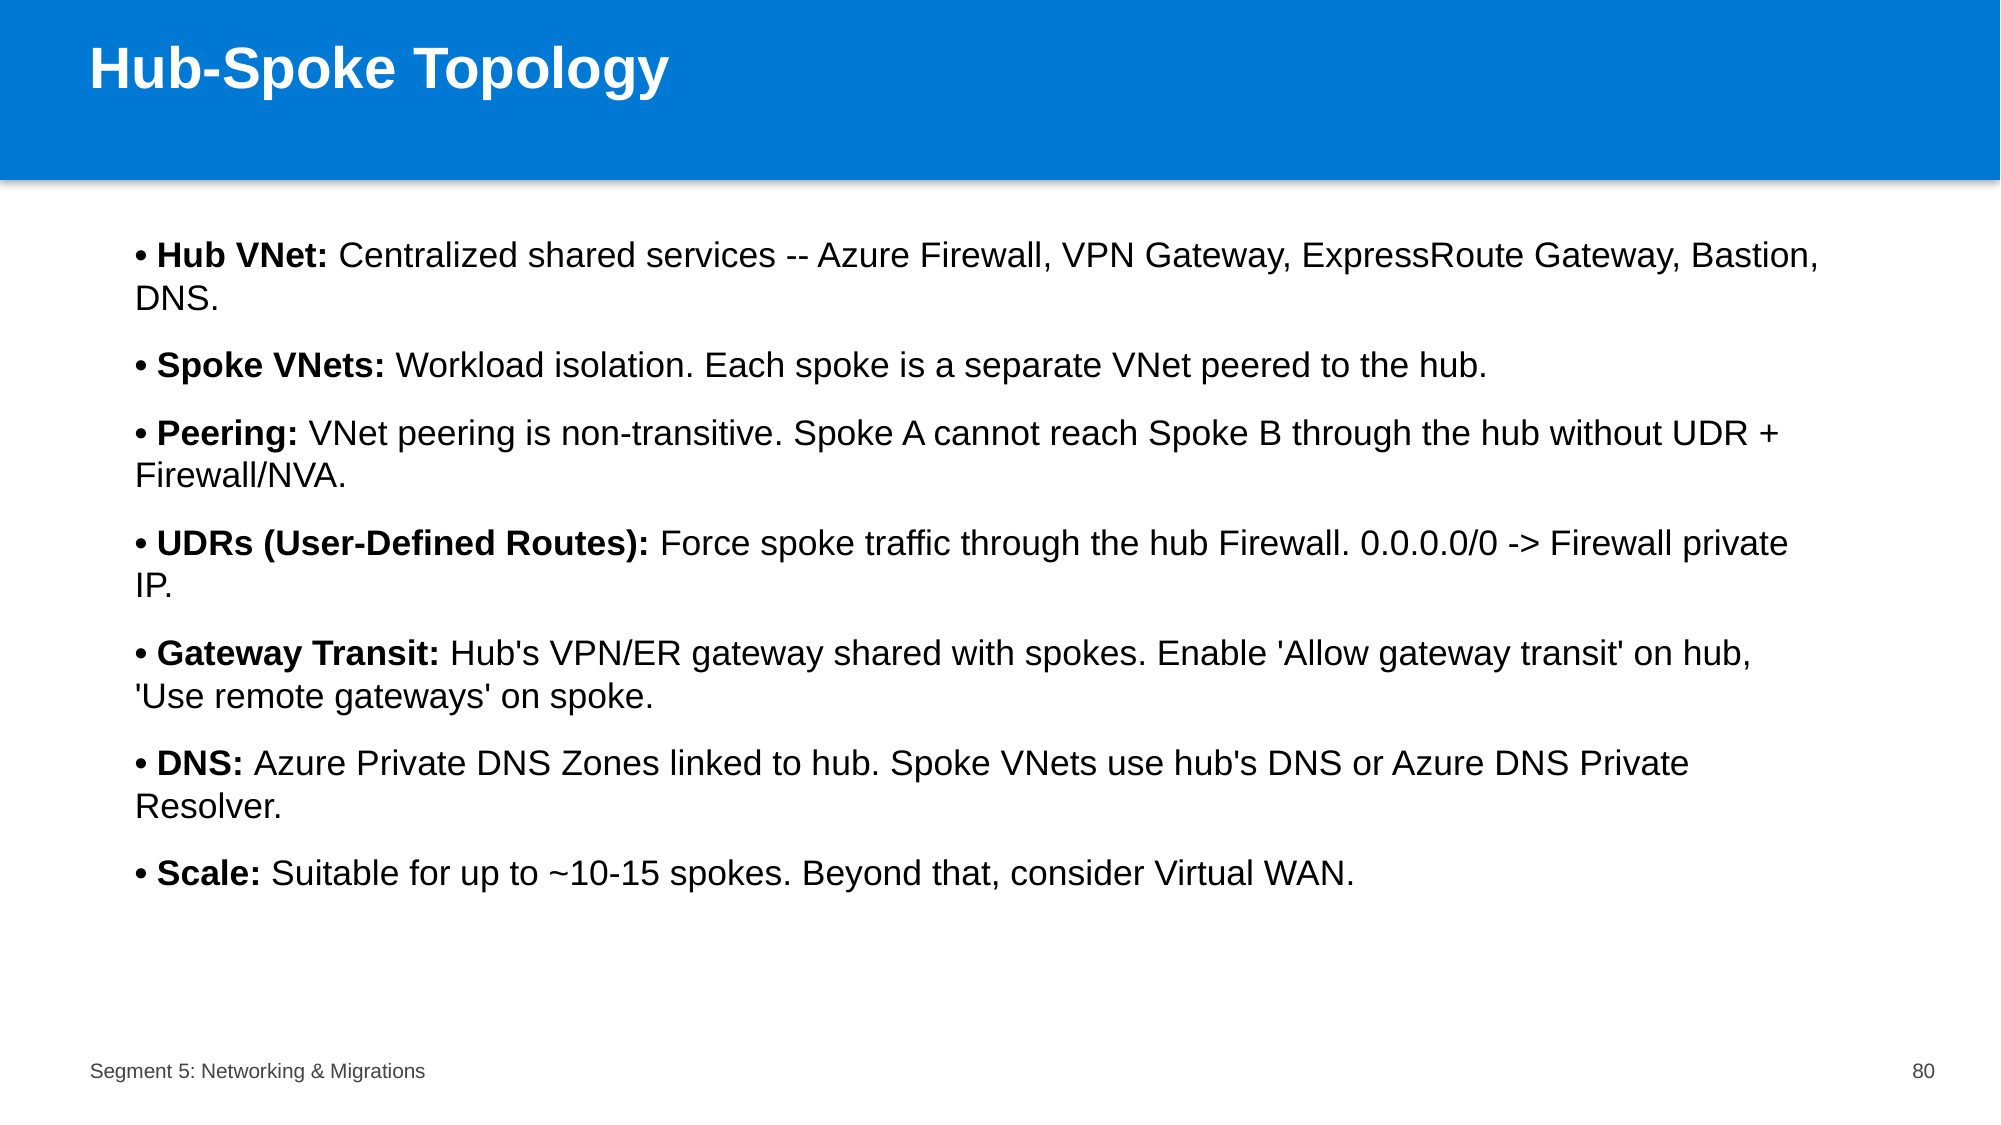

Hub-Spoke Topology
• Hub VNet: Centralized shared services -- Azure Firewall, VPN Gateway, ExpressRoute Gateway, Bastion, DNS.
• Spoke VNets: Workload isolation. Each spoke is a separate VNet peered to the hub.
• Peering: VNet peering is non-transitive. Spoke A cannot reach Spoke B through the hub without UDR + Firewall/NVA.
• UDRs (User-Defined Routes): Force spoke traffic through the hub Firewall. 0.0.0.0/0 -> Firewall private IP.
• Gateway Transit: Hub's VPN/ER gateway shared with spokes. Enable 'Allow gateway transit' on hub, 'Use remote gateways' on spoke.
• DNS: Azure Private DNS Zones linked to hub. Spoke VNets use hub's DNS or Azure DNS Private Resolver.
• Scale: Suitable for up to ~10-15 spokes. Beyond that, consider Virtual WAN.
Segment 5: Networking & Migrations
80